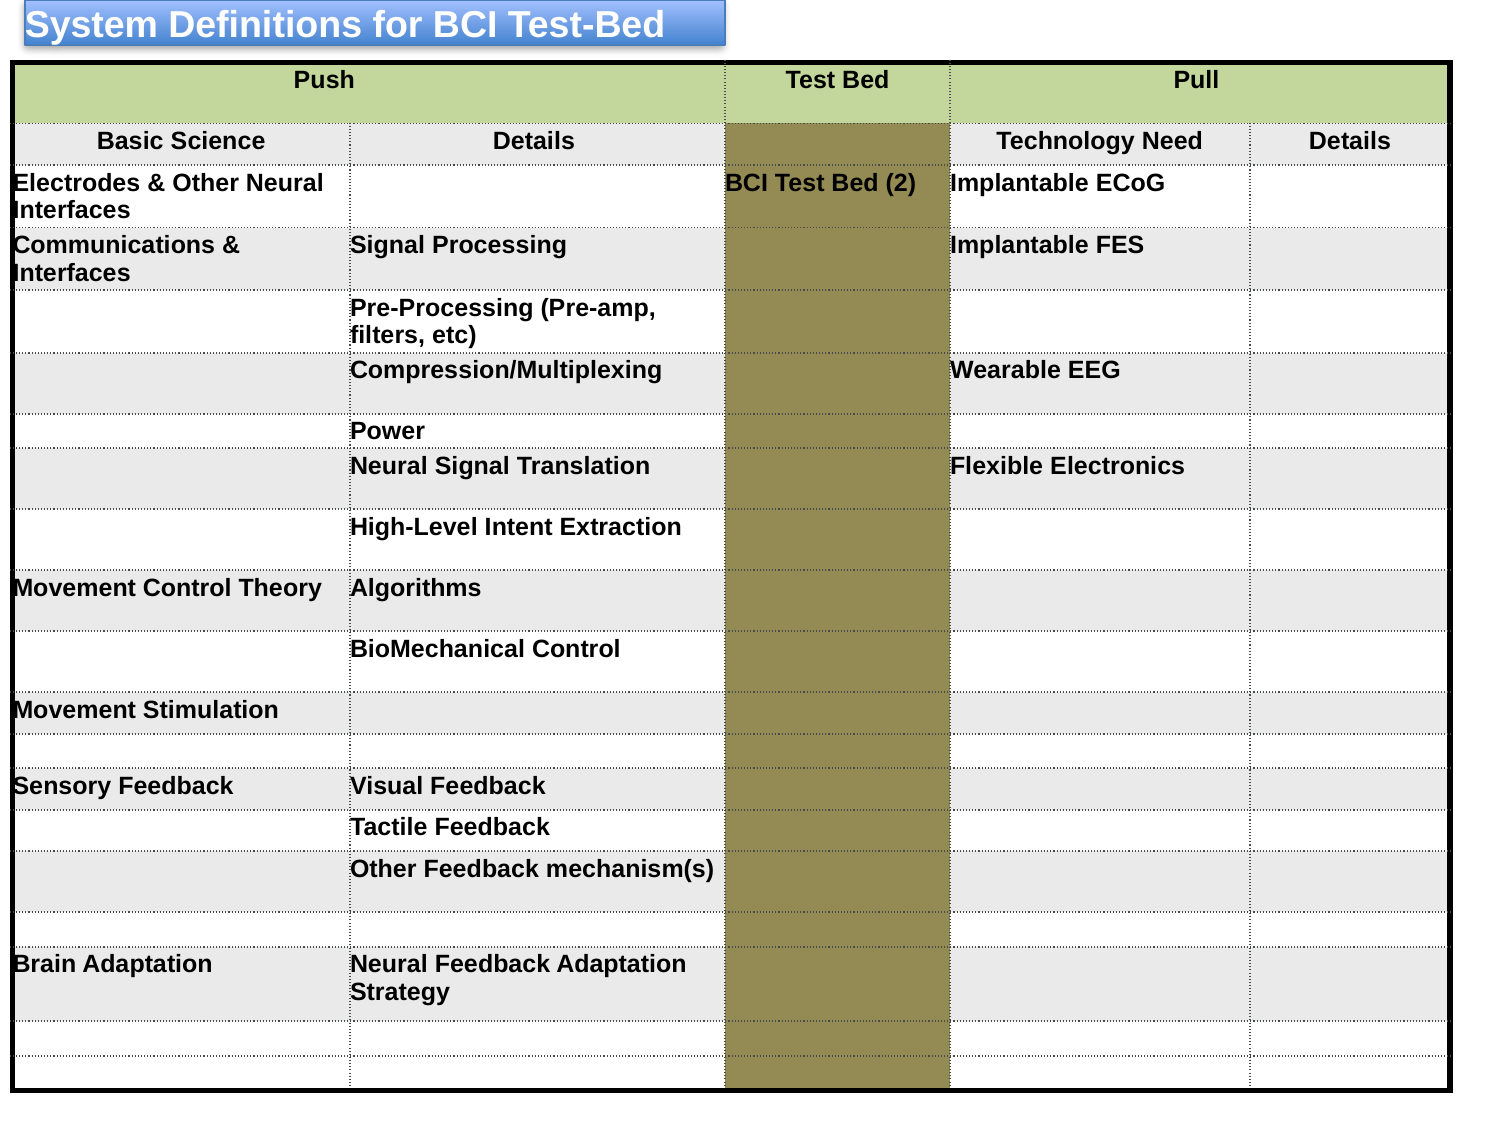

System Definitions for BCI Test-Bed
| Push |  | Test Bed | Pull |  |
| --- | --- | --- | --- | --- |
| Basic Science | Details |  | Technology Need | Details |
| Electrodes & Other Neural Interfaces |  | BCI Test Bed (2) | Implantable ECoG |  |
| Communications & Interfaces | Signal Processing |  | Implantable FES |  |
|  | Pre-Processing (Pre-amp, filters, etc) |  |  |  |
|  | Compression/Multiplexing |  | Wearable EEG |  |
|  | Power |  |  |  |
|  | Neural Signal Translation |  | Flexible Electronics |  |
|  | High-Level Intent Extraction |  |  |  |
| Movement Control Theory | Algorithms |  |  |  |
|  | BioMechanical Control |  |  |  |
| Movement Stimulation |  |  |  |  |
|  |  |  |  |  |
| Sensory Feedback | Visual Feedback |  |  |  |
|  | Tactile Feedback |  |  |  |
|  | Other Feedback mechanism(s) |  |  |  |
|  |  |  |  |  |
| Brain Adaptation | Neural Feedback Adaptation Strategy |  |  |  |
|  |  |  |  |  |
|  |  |  |  |  |